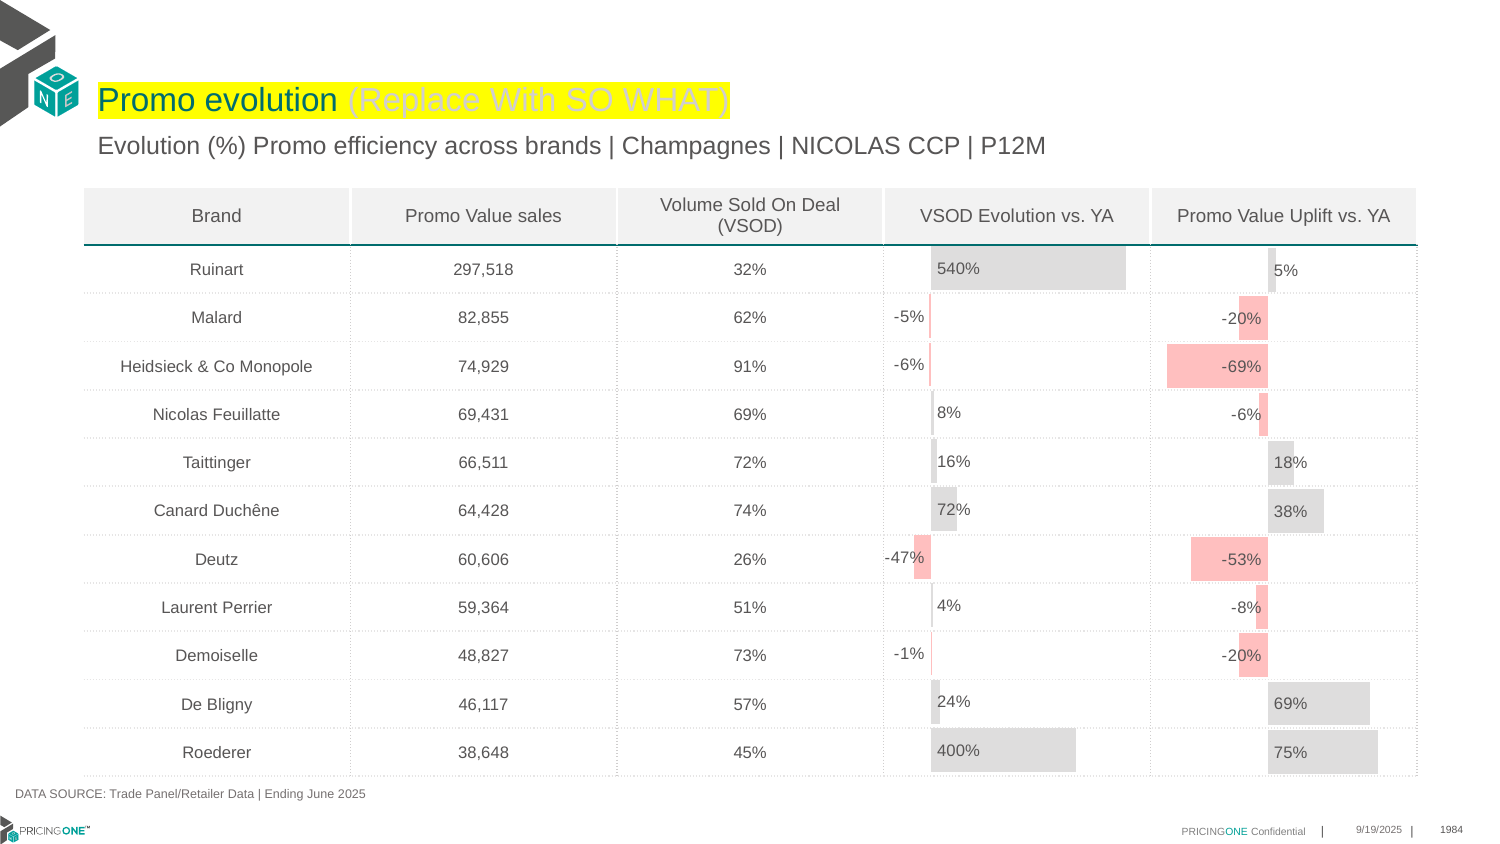

# Promo evolution (Replace With SO WHAT)
Evolution (%) Promo efficiency across brands | Champagnes | NICOLAS CCP | P12M
| Brand | Promo Value sales | Volume Sold On Deal (VSOD) | VSOD Evolution vs. YA | Promo Value Uplift vs. YA |
| --- | --- | --- | --- | --- |
| Ruinart | 297,518 | 32% |  |  |
| Malard | 82,855 | 62% |  |  |
| Heidsieck & Co Monopole | 74,929 | 91% |  |  |
| Nicolas Feuillatte | 69,431 | 69% |  |  |
| Taittinger | 66,511 | 72% |  |  |
| Canard Duchêne | 64,428 | 74% |  |  |
| Deutz | 60,606 | 26% |  |  |
| Laurent Perrier | 59,364 | 51% |  |  |
| Demoiselle | 48,827 | 73% |  |  |
| De Bligny | 46,117 | 57% |  |  |
| Roederer | 38,648 | 45% |  |  |

### Chart

| Category | VSOD Evaluation vs YA |
|---|---|
| Ruinart | 5.4 |
| Malard | -0.04600000000000004 |
| Heidsieck & Co Monopole | -0.062000000000000055 |
| Nicolas Feuillatte | 0.07800000000000007 |
| Taittinger | 0.16100000000000003 |
| Canard Duchêne | 0.7210000000000001 |
| Deutz | -0.469 |
| Laurent Perrier | 0.040999999999999925 |
| Demoiselle | -0.014000000000000012 |
| De Bligny | 0.2390000000000001 |
| Roederer | 4.0 |

### Chart

| Category | Promo Value Uplift vs YA |
|---|---|
| Ruinart | 0.0535412385635774 |
| Malard | -0.1998113547594893 |
| Heidsieck & Co Monopole | -0.6880453810665155 |
| Nicolas Feuillatte | -0.0632582655504309 |
| Taittinger | 0.176826072125722 |
| Canard Duchêne | 0.38366657860701414 |
| Deutz | -0.5264998552096559 |
| Laurent Perrier | -0.08133880694062212 |
| Demoiselle | -0.1975388367978257 |
| De Bligny | 0.6947582857019781 |
| Roederer | 0.7462113067501208 |
DATA SOURCE: Trade Panel/Retailer Data | Ending June 2025

9/19/2025
1984